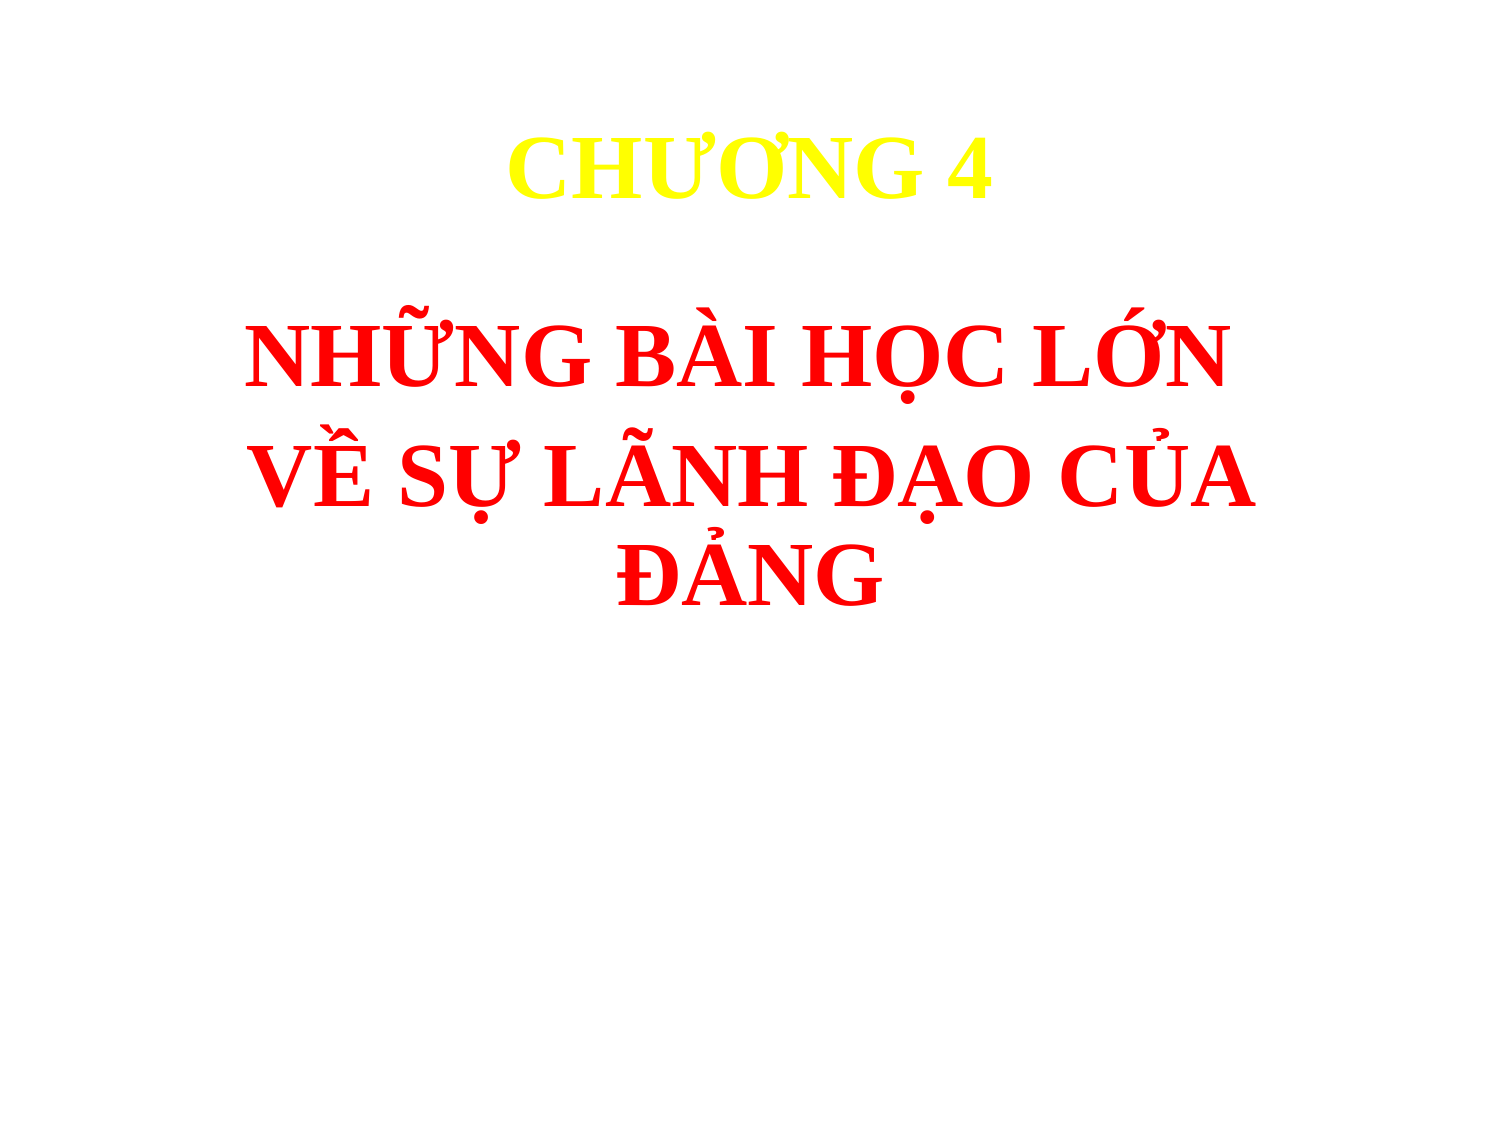

# CHƯƠNG 4
NHỮNG BÀI HỌC LỚN
VỀ SỰ LÃNH ĐẠO CỦA ĐẢNG